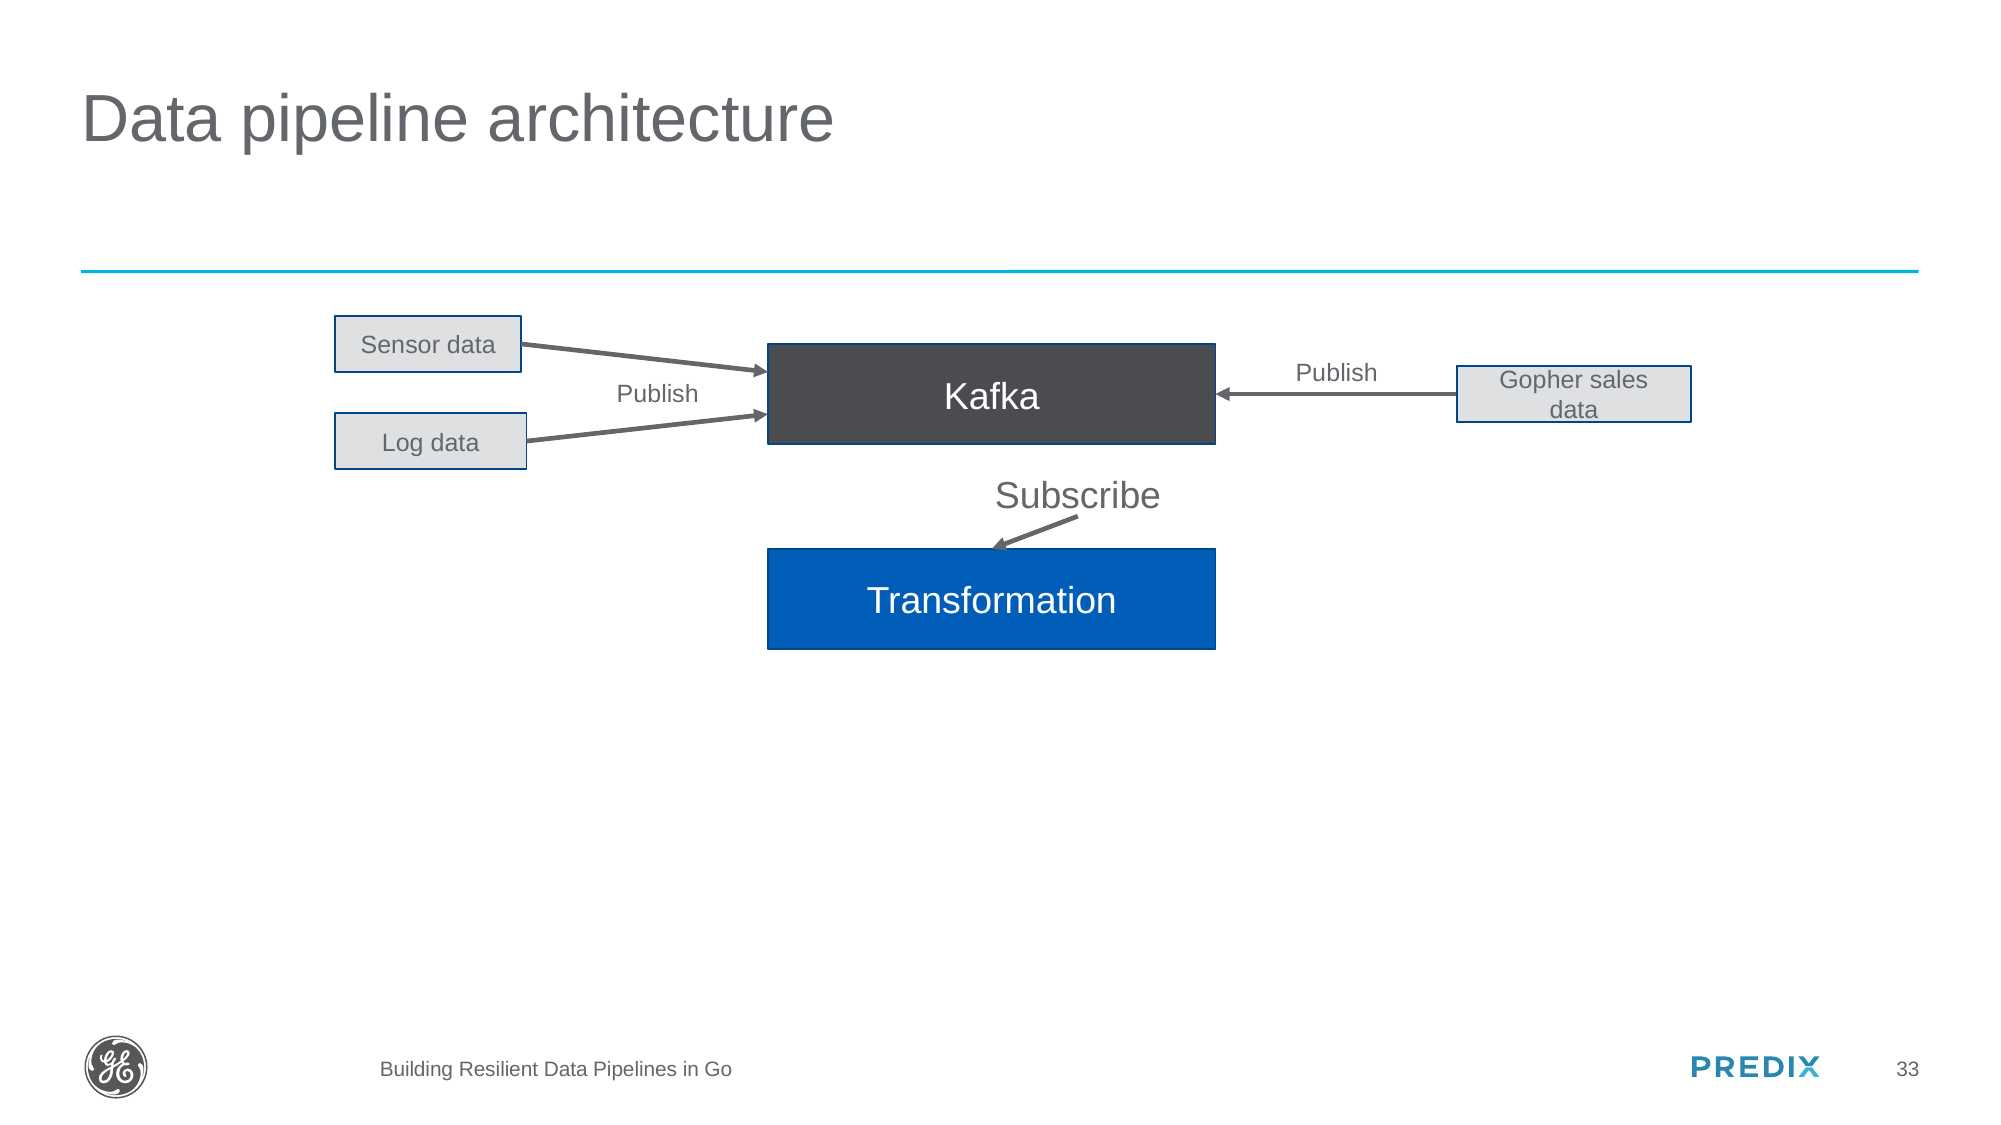

# Data pipeline architecture
Sensor data
Kafka
Publish
Purchase data
Gopher sales data
Publish
Log data
Subscribe
Transformation
Building Resilient Data Pipelines in Go
33